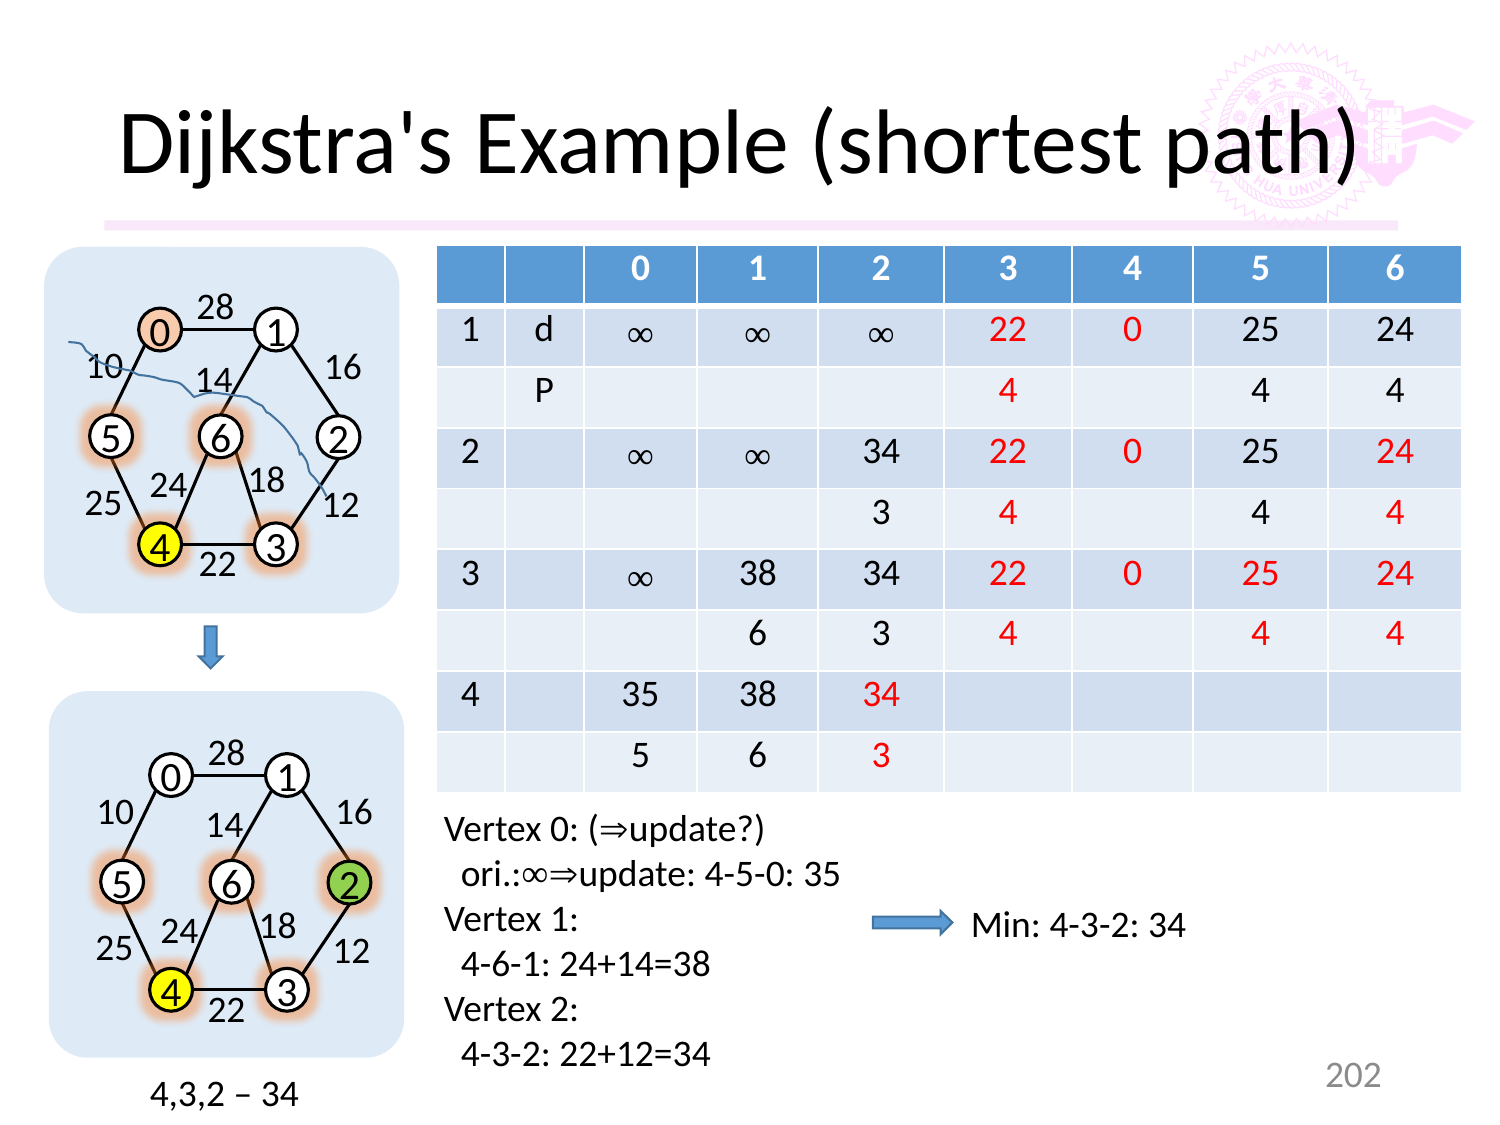

# Dijkstra's Example (shortest path)
|  |  | 0 | 1 | 2 | 3 | 4 | 5 | 6 |
| --- | --- | --- | --- | --- | --- | --- | --- | --- |
| 1 | d | ∞ | ∞ | ∞ | 22 | 0 | 25 | 24 |
|  | P |  |  |  | 4 |  | 4 | 4 |
| 2 |  | ∞ | ∞ | 34 | 22 | 0 | 25 | 24 |
|  |  |  |  | 3 | 4 |  | 4 | 4 |
| 3 |  | ∞ | 38 | 34 | 22 | 0 | 25 | 24 |
|  |  |  | 6 | 3 | 4 |  | 4 | 4 |
| 4 |  | 35 | 38 | 34 |  |  |  |  |
|  |  | 5 | 6 | 3 |  |  |  |  |

28
0
1
10
16
14
5
6
2
18
24
25
12
4
3
22

28
0
1
10
16
14
5
6
2
18
24
25
12
4
3
22
4,3,2 – 34
Vertex 0: (⇒update?)
  ori.:∞⇒update: 4-5-0: 35
Vertex 1:
  4-6-1: 24+14=38
Vertex 2:
  4-3-2: 22+12=34
Min: 4-3-2: 34

202